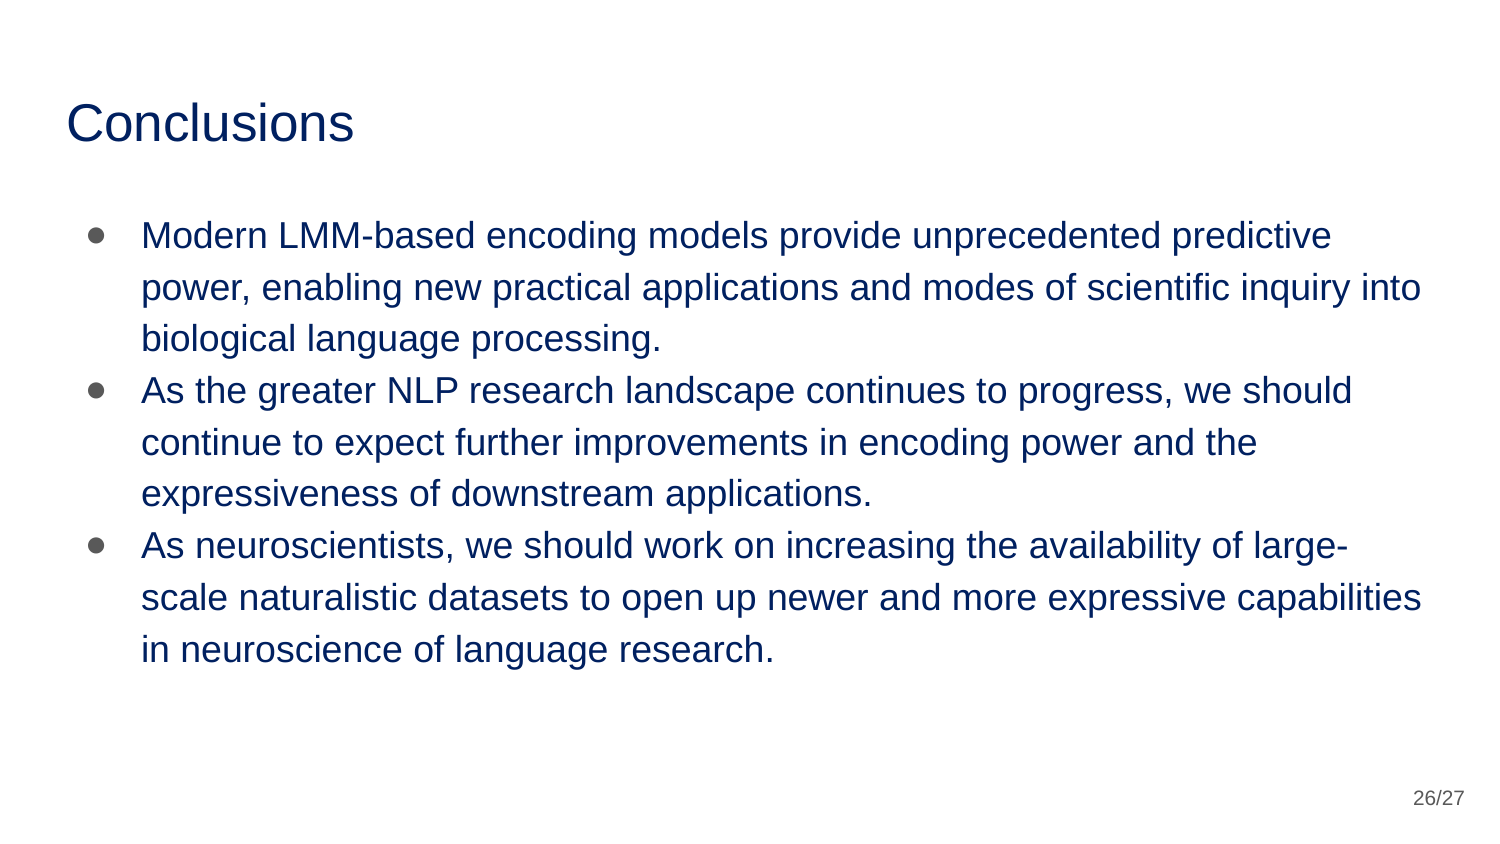

# Conclusions
Modern LMM-based encoding models provide unprecedented predictive power, enabling new practical applications and modes of scientific inquiry into biological language processing.
As the greater NLP research landscape continues to progress, we should continue to expect further improvements in encoding power and the expressiveness of downstream applications.
As neuroscientists, we should work on increasing the availability of large-scale naturalistic datasets to open up newer and more expressive capabilities in neuroscience of language research.

26/27